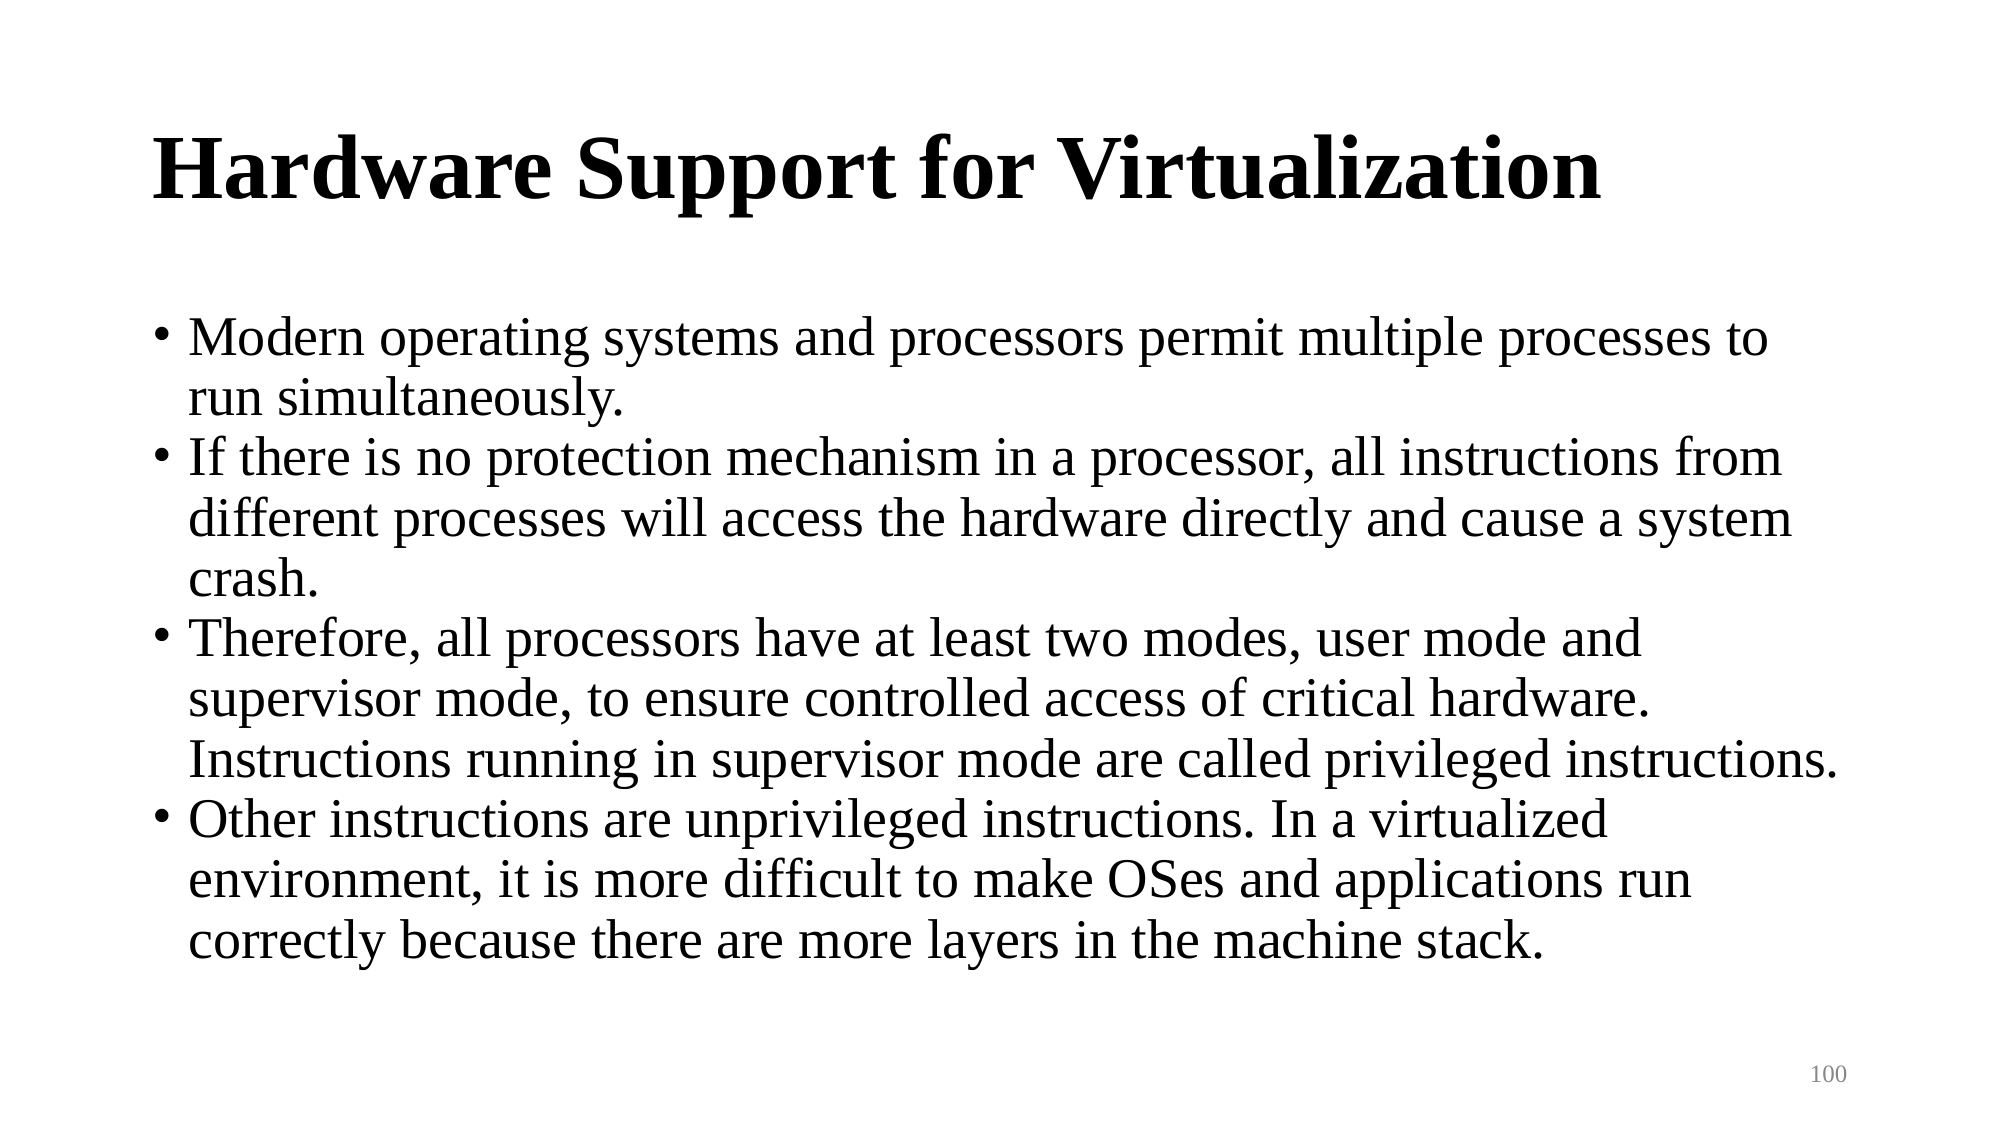

# Hardware Support for Virtualization
Modern operating systems and processors permit multiple processes to run simultaneously.
If there is no protection mechanism in a processor, all instructions from different processes will access the hardware directly and cause a system crash.
Therefore, all processors have at least two modes, user mode and supervisor mode, to ensure controlled access of critical hardware. Instructions running in supervisor mode are called privileged instructions.
Other instructions are unprivileged instructions. In a virtualized environment, it is more difficult to make OSes and applications run correctly because there are more layers in the machine stack.
100